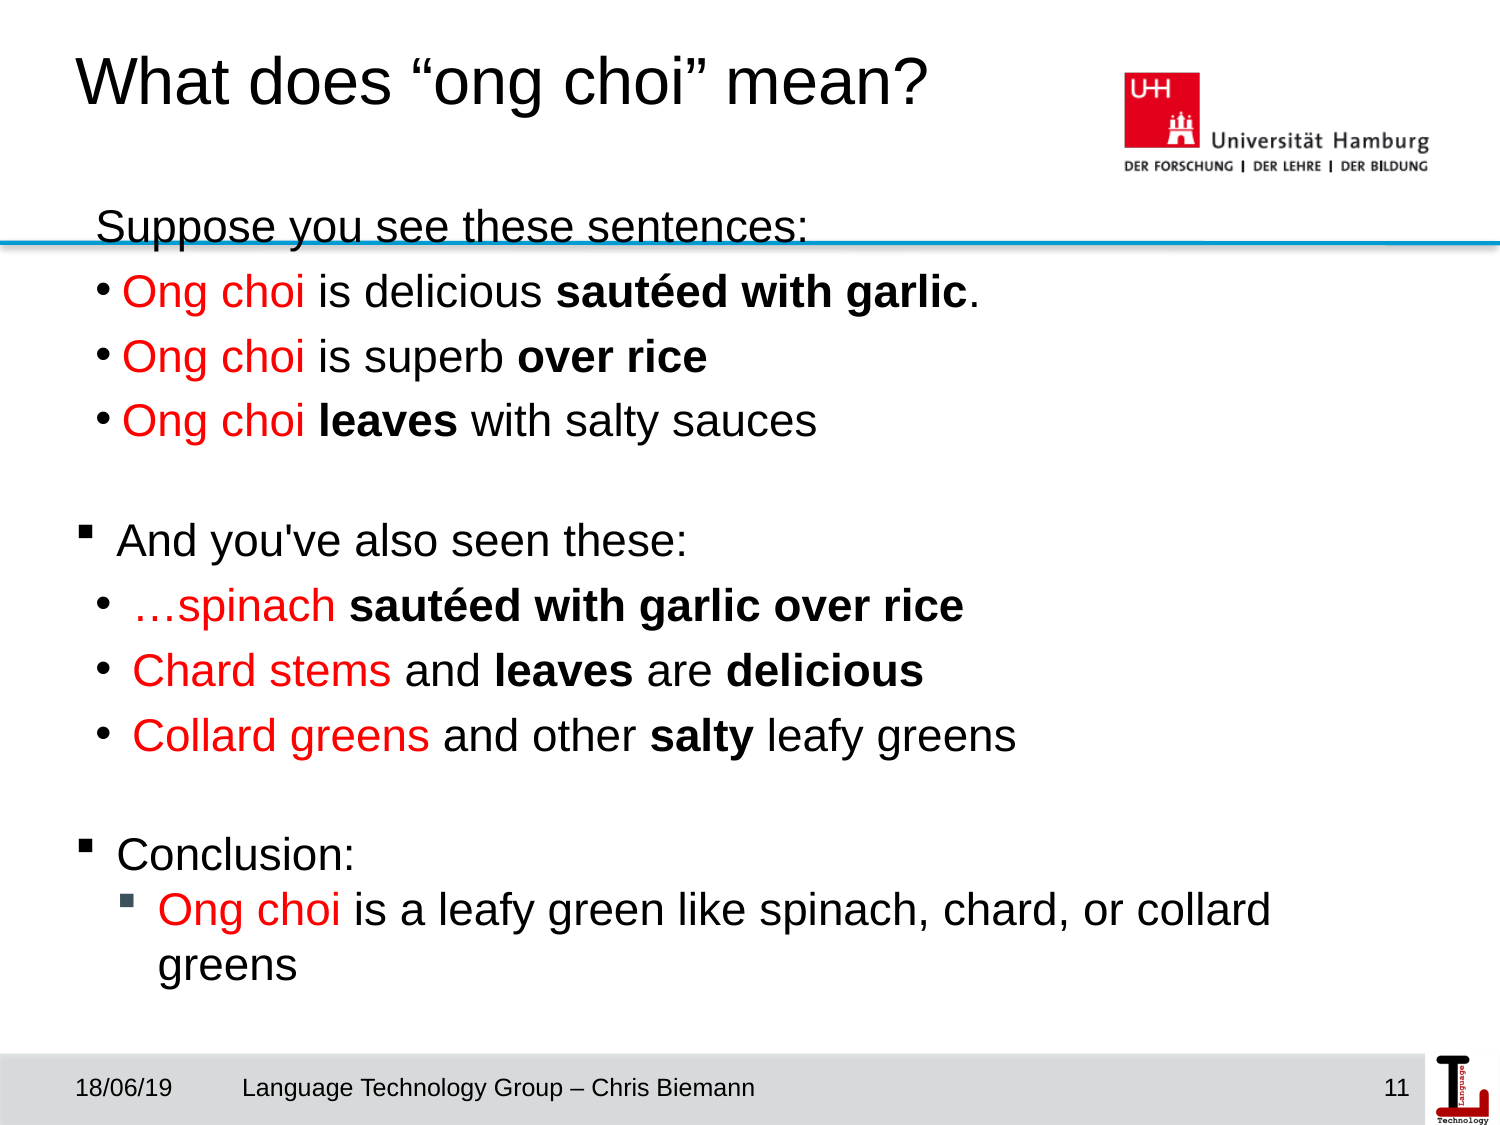

What does “ong choi” mean?
Suppose you see these sentences:
Ong choi is delicious sautéed with garlic.
Ong choi is superb over rice
Ong choi leaves with salty sauces

And you've also seen these:
…spinach sautéed with garlic over rice
Chard stems and leaves are delicious
Collard greens and other salty leafy greens

Conclusion:
Ong choi is a leafy green like spinach, chard, or collard greens

18/06/19
 Language Technology Group – Chris Biemann
11